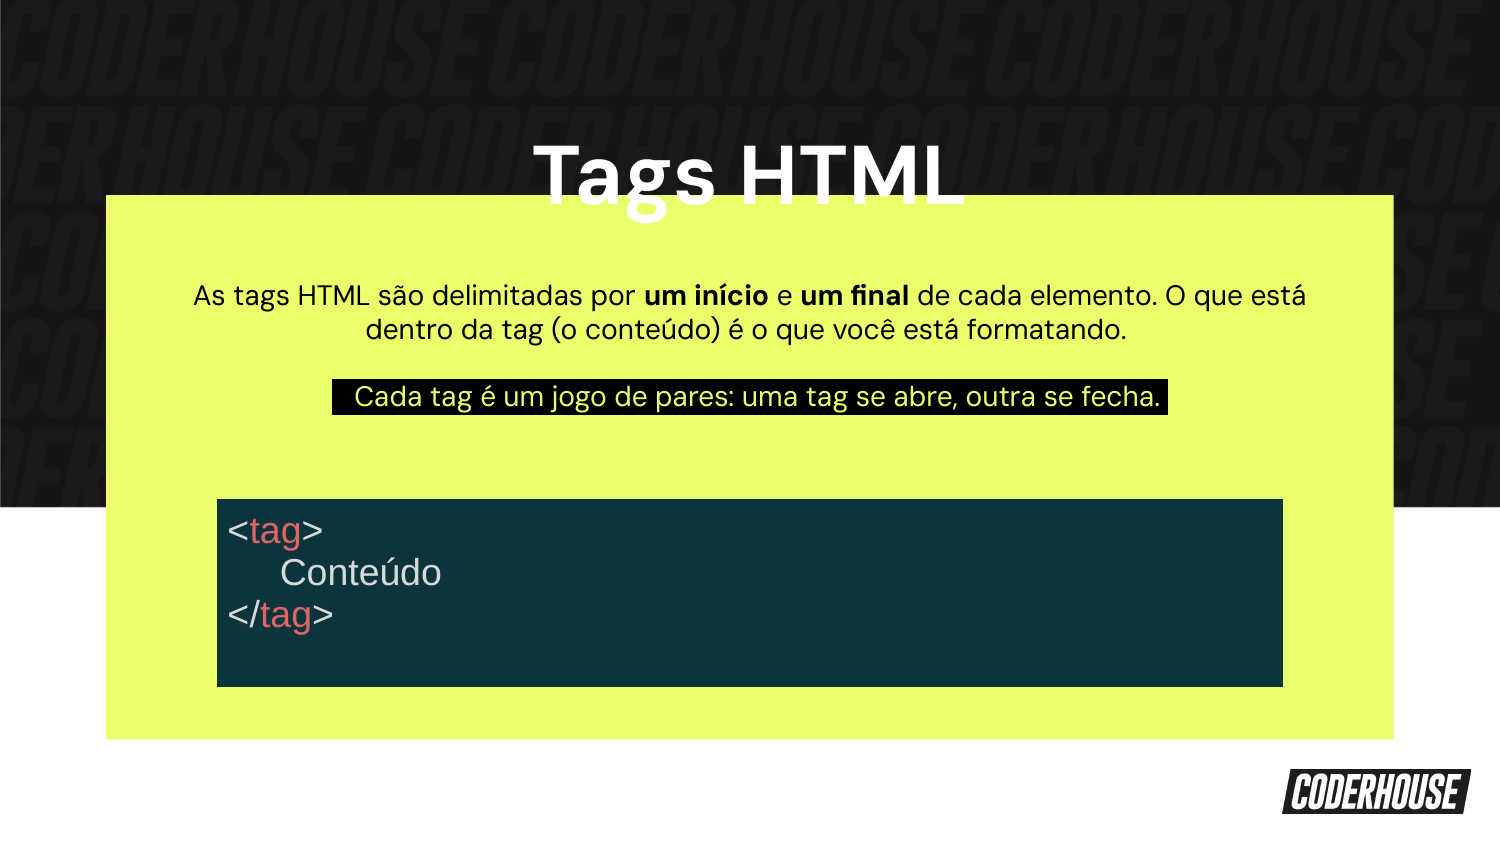

Tags HTML

As tags HTML são delimitadas por um início e um final de cada elemento. O que está dentro da tag (o conteúdo) é o que você está formatando.
   Cada tag é um jogo de pares: uma tag se abre, outra se fecha.
| <tag> Conteúdo </tag> |
| --- |